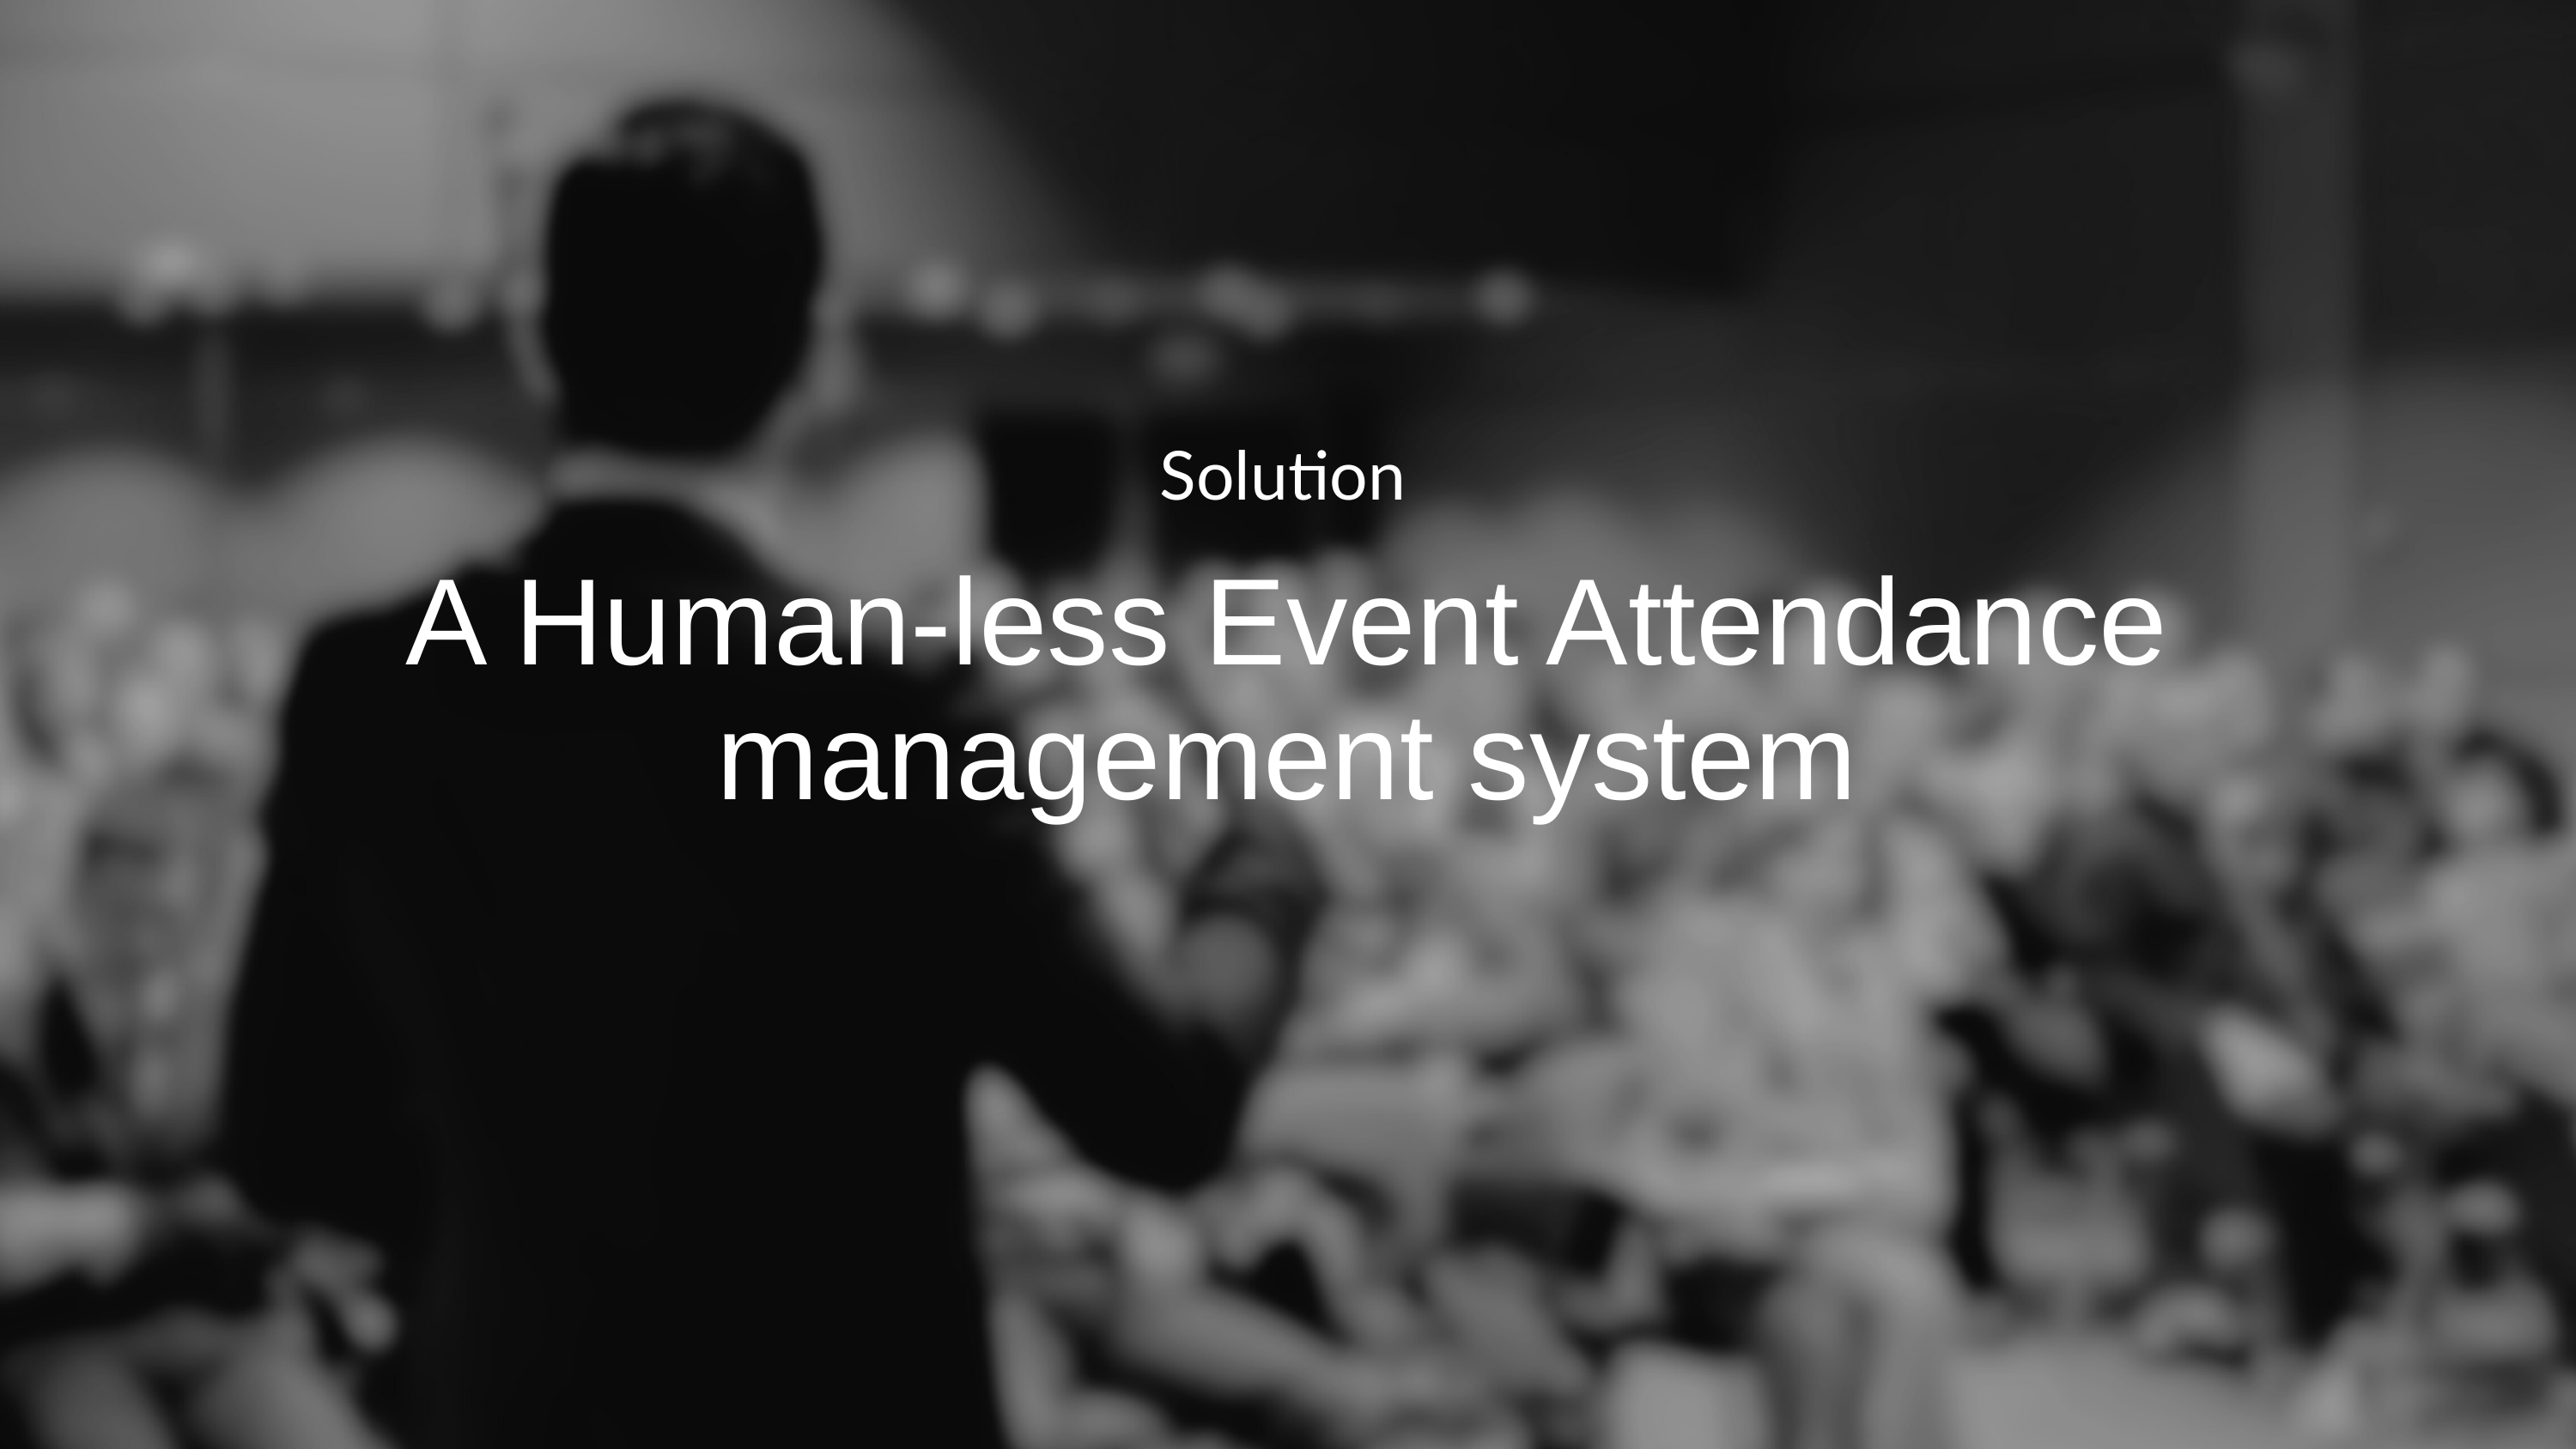

Solution
A Human-less Event Attendance management system